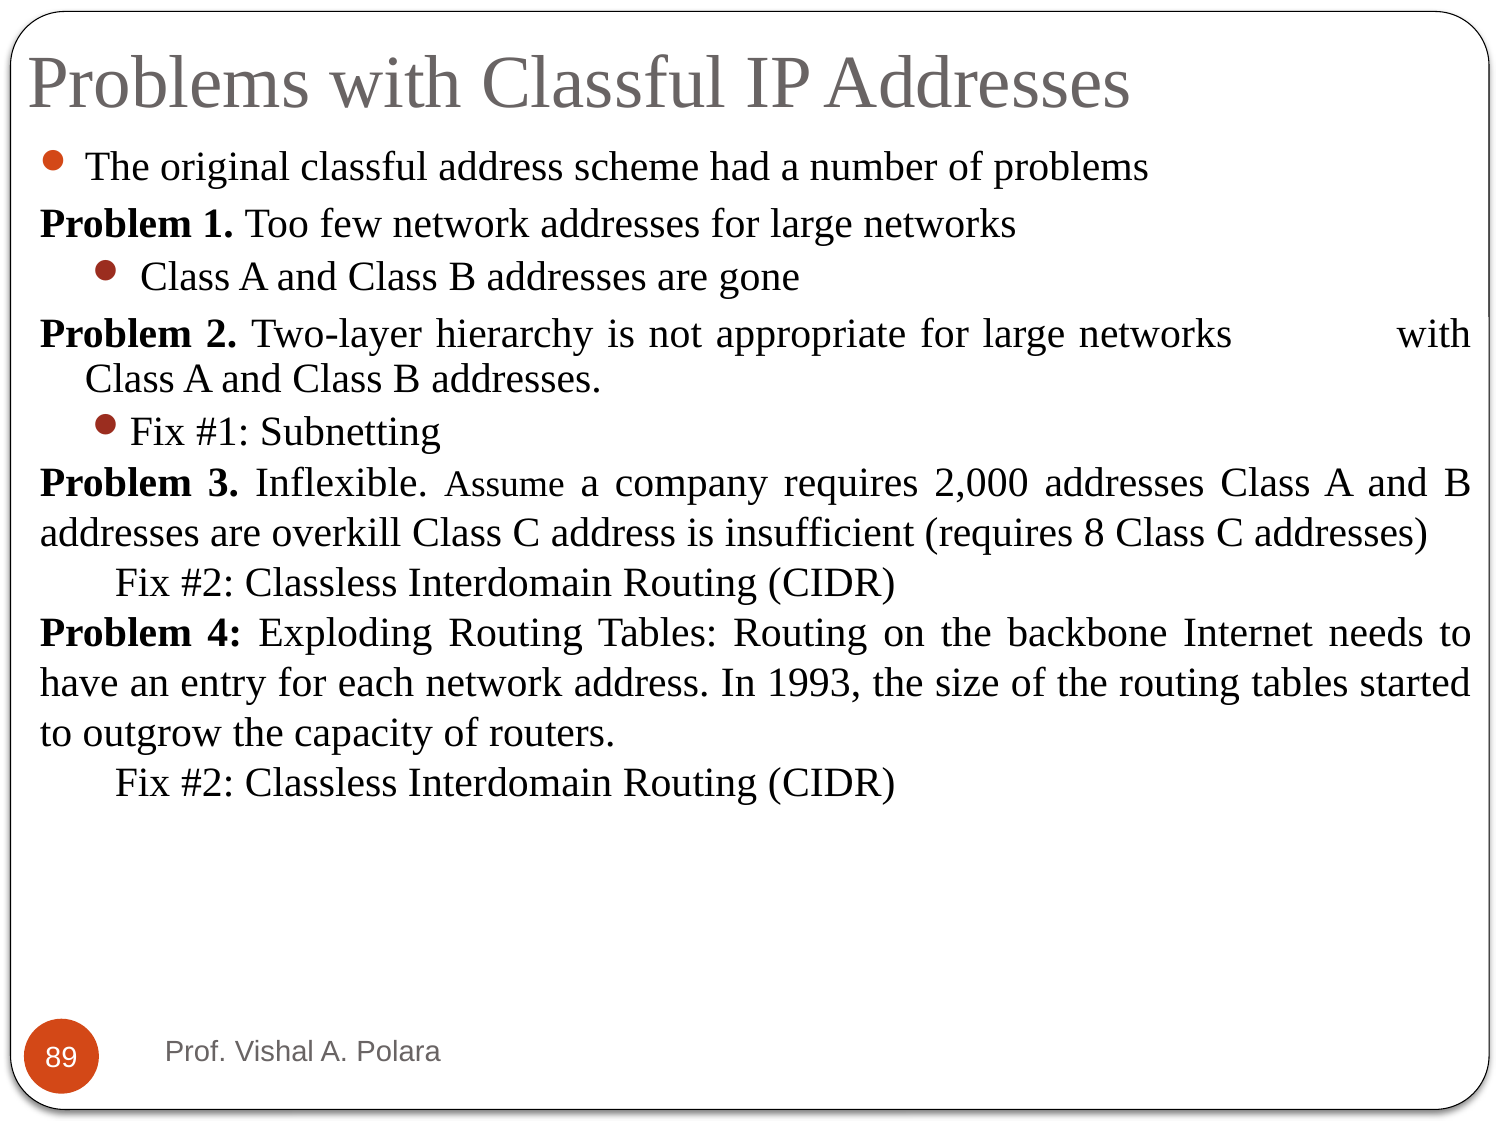

Problems with Classful IP Addresses
The original classful address scheme had a number of problems
Problem 1. Too few network addresses for large networks
 Class A and Class B addresses are gone
Problem 2. Two-layer hierarchy is not appropriate for large networks            with Class A and Class B addresses.
Fix #1: Subnetting
Problem 3. Inflexible. Assume a company requires 2,000 addresses Class A and B addresses are overkill Class C address is insufficient (requires 8 Class C addresses)
Fix #2: Classless Interdomain Routing (CIDR)
Problem 4: Exploding Routing Tables: Routing on the backbone Internet needs to have an entry for each network address. In 1993, the size of the routing tables started to outgrow the capacity of routers.
Fix #2: Classless Interdomain Routing (CIDR)

Prof. Vishal A. Polara
89